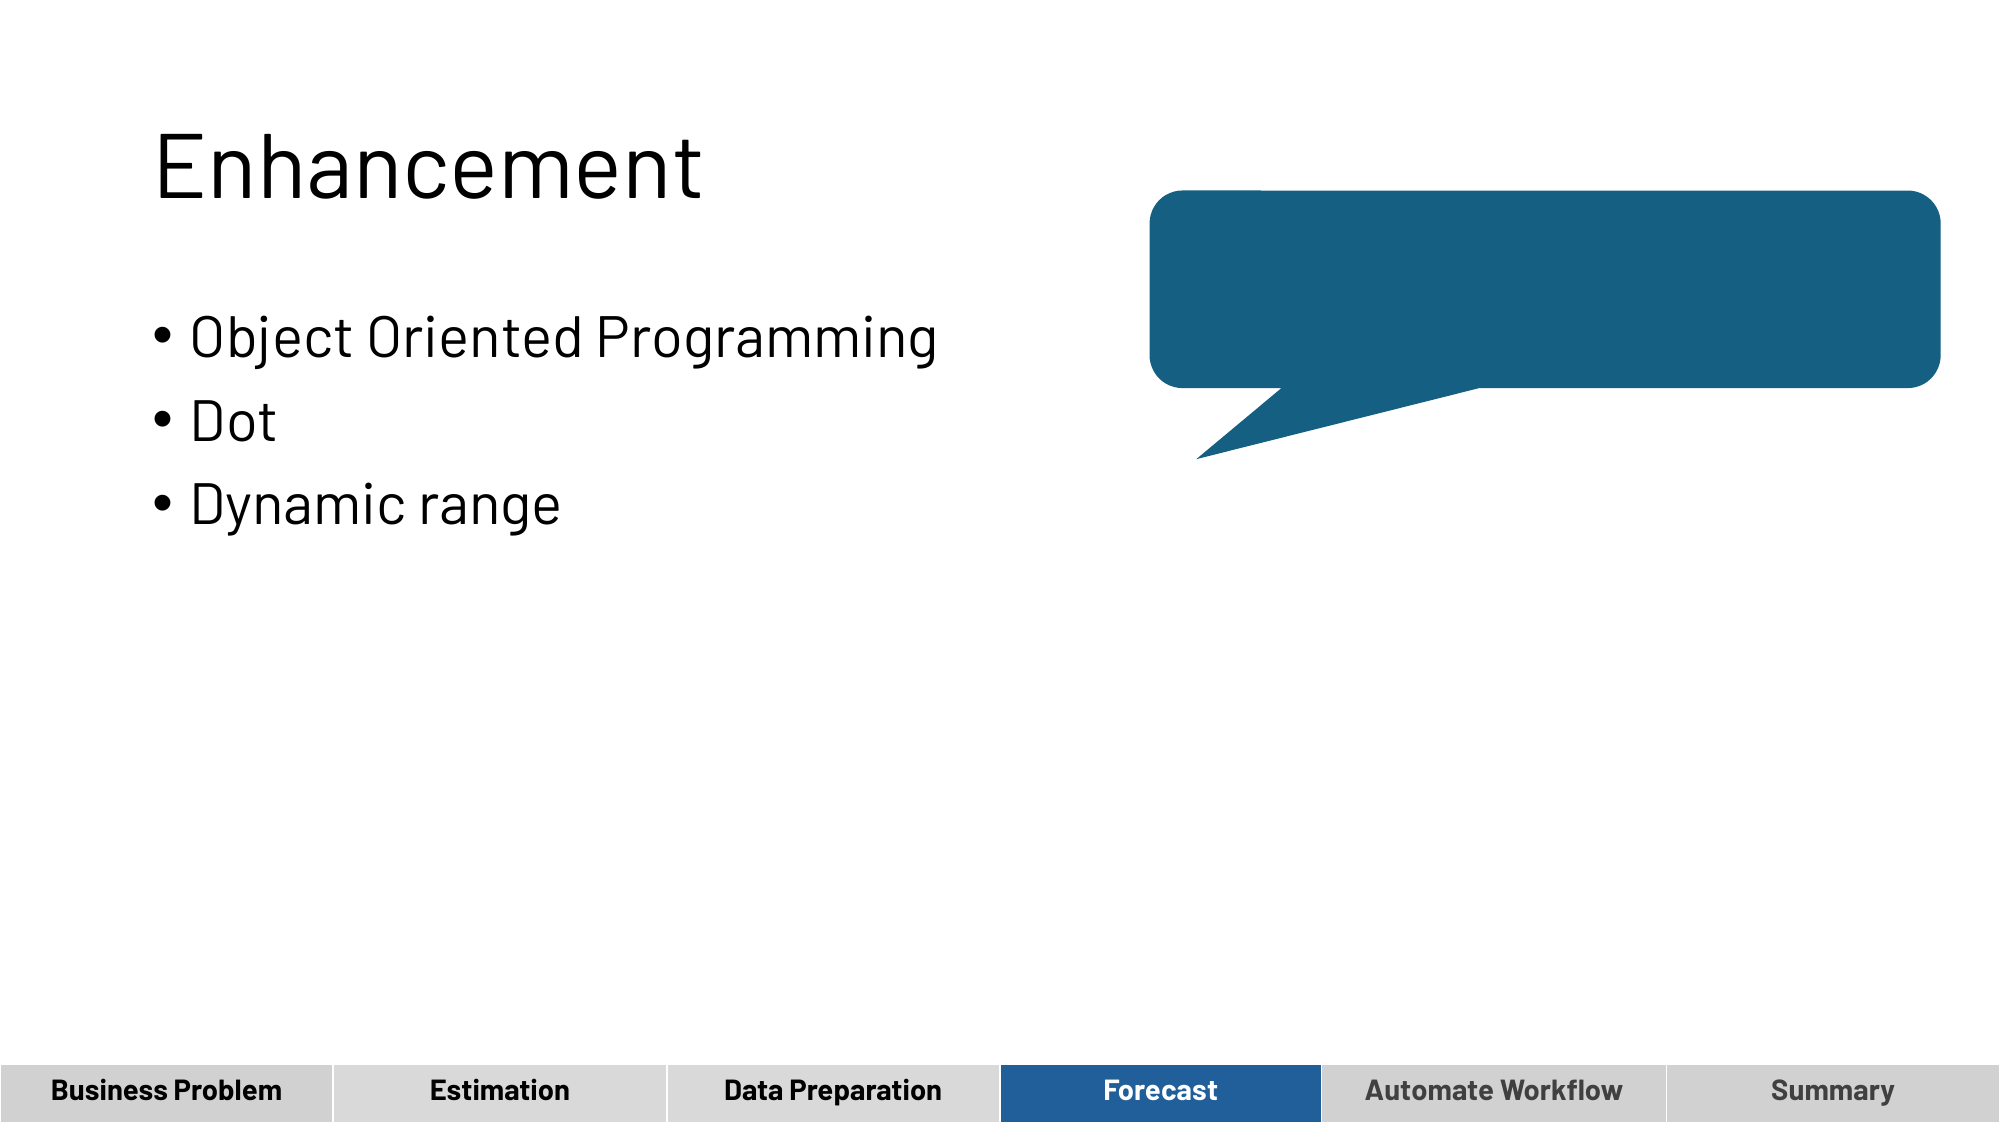

# Enhancement

Object Oriented Programming
Dot
Dynamic range
| Business Problem | Estimation | Data Preparation | Forecast | Automate Workflow | Summary |
| --- | --- | --- | --- | --- | --- |